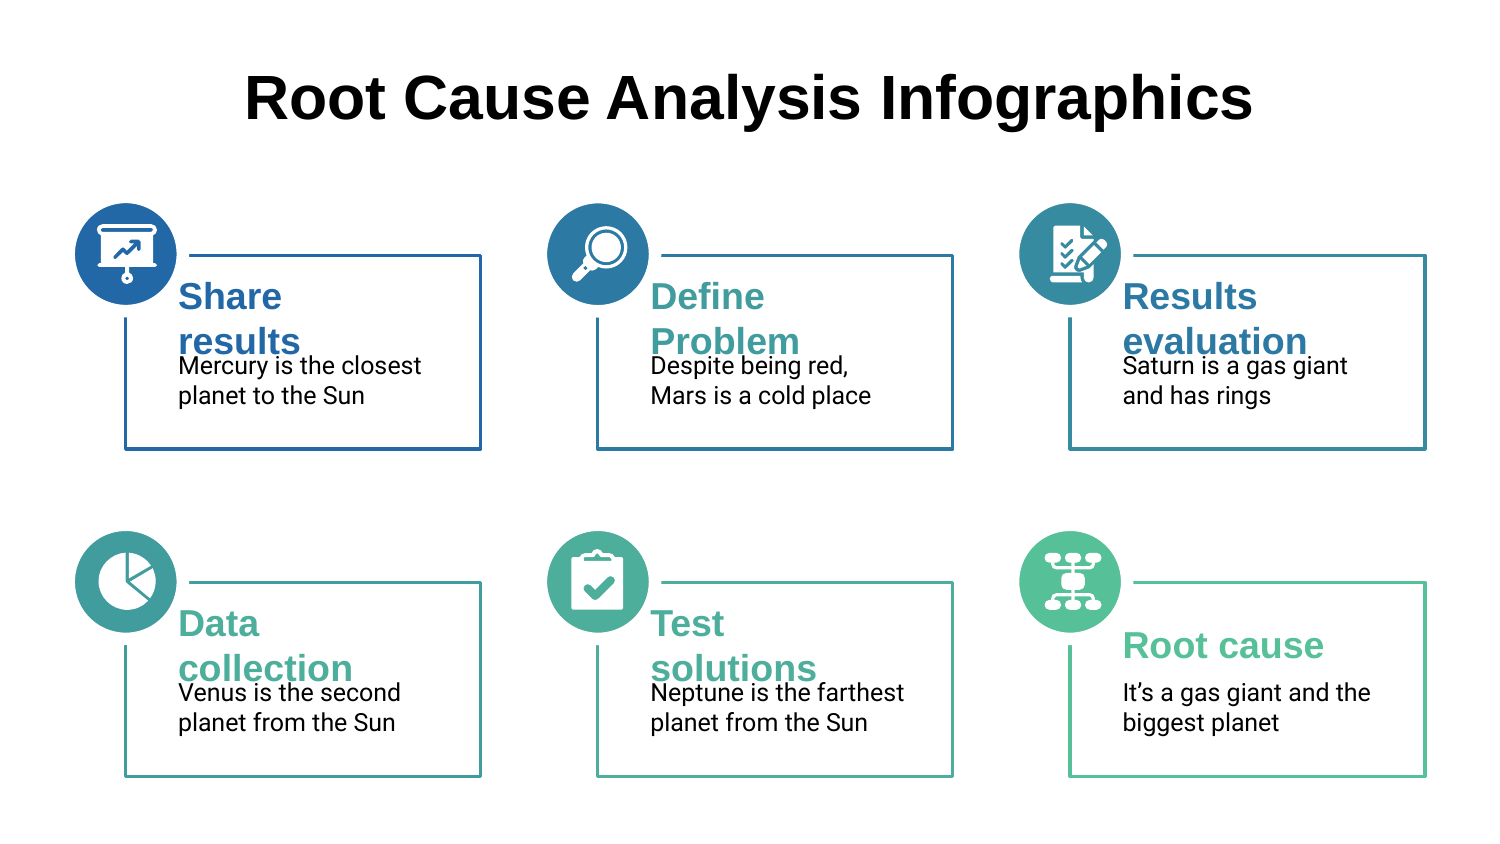

# Root Cause Analysis Infographics

Share results
Define Problem
Results evaluation
Mercury is the closest planet to the Sun
Despite being red, Mars is a cold place
Saturn is a gas giant and has rings

Data collection
Test solutions
Root cause
Venus is the second planet from the Sun
Neptune is the farthest planet from the Sun
It’s a gas giant and the biggest planet